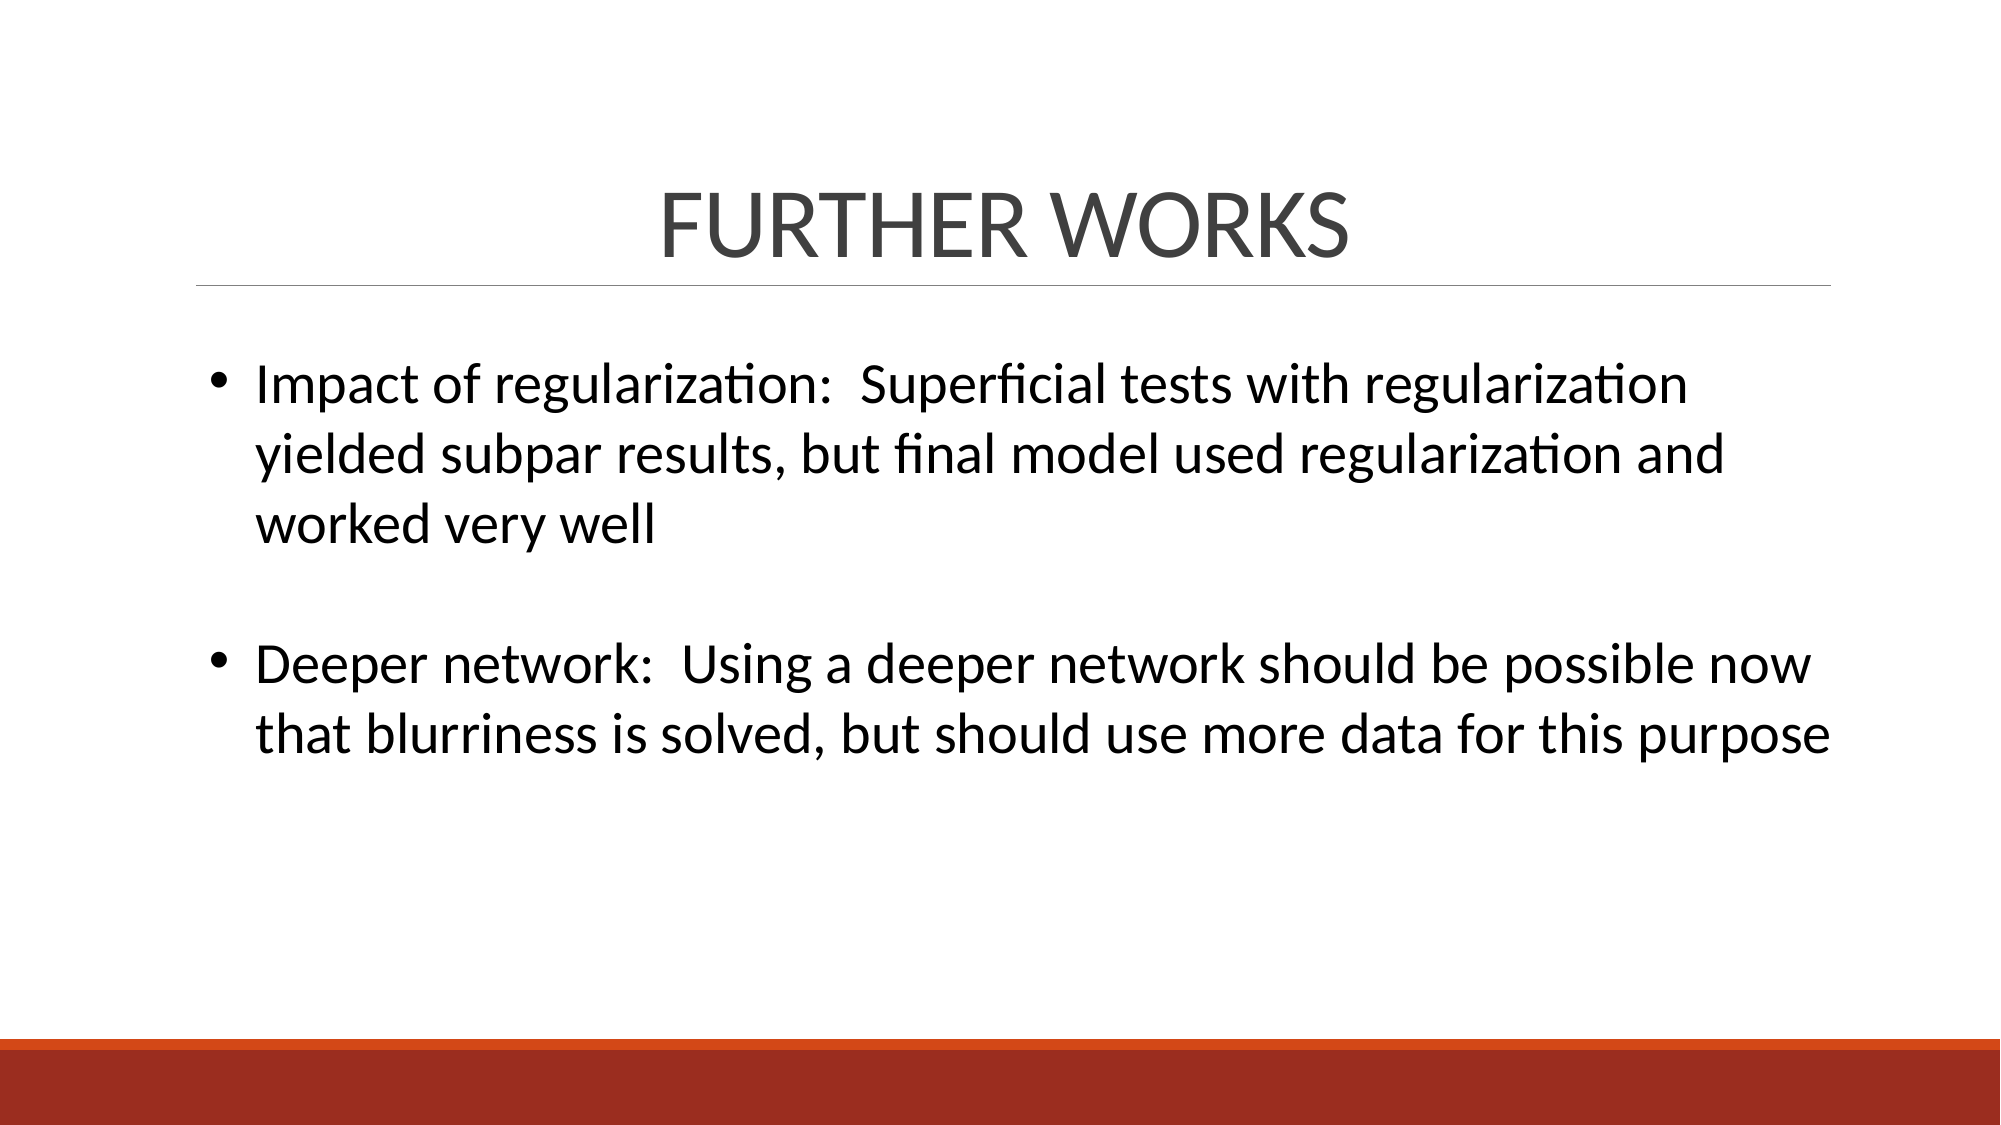

# FURTHER WORKS
Impact of regularization:  Superficial tests with regularization yielded subpar results, but final model used regularization and worked very well

Deeper network:  Using a deeper network should be possible now that blurriness is solved, but should use more data for this purpose